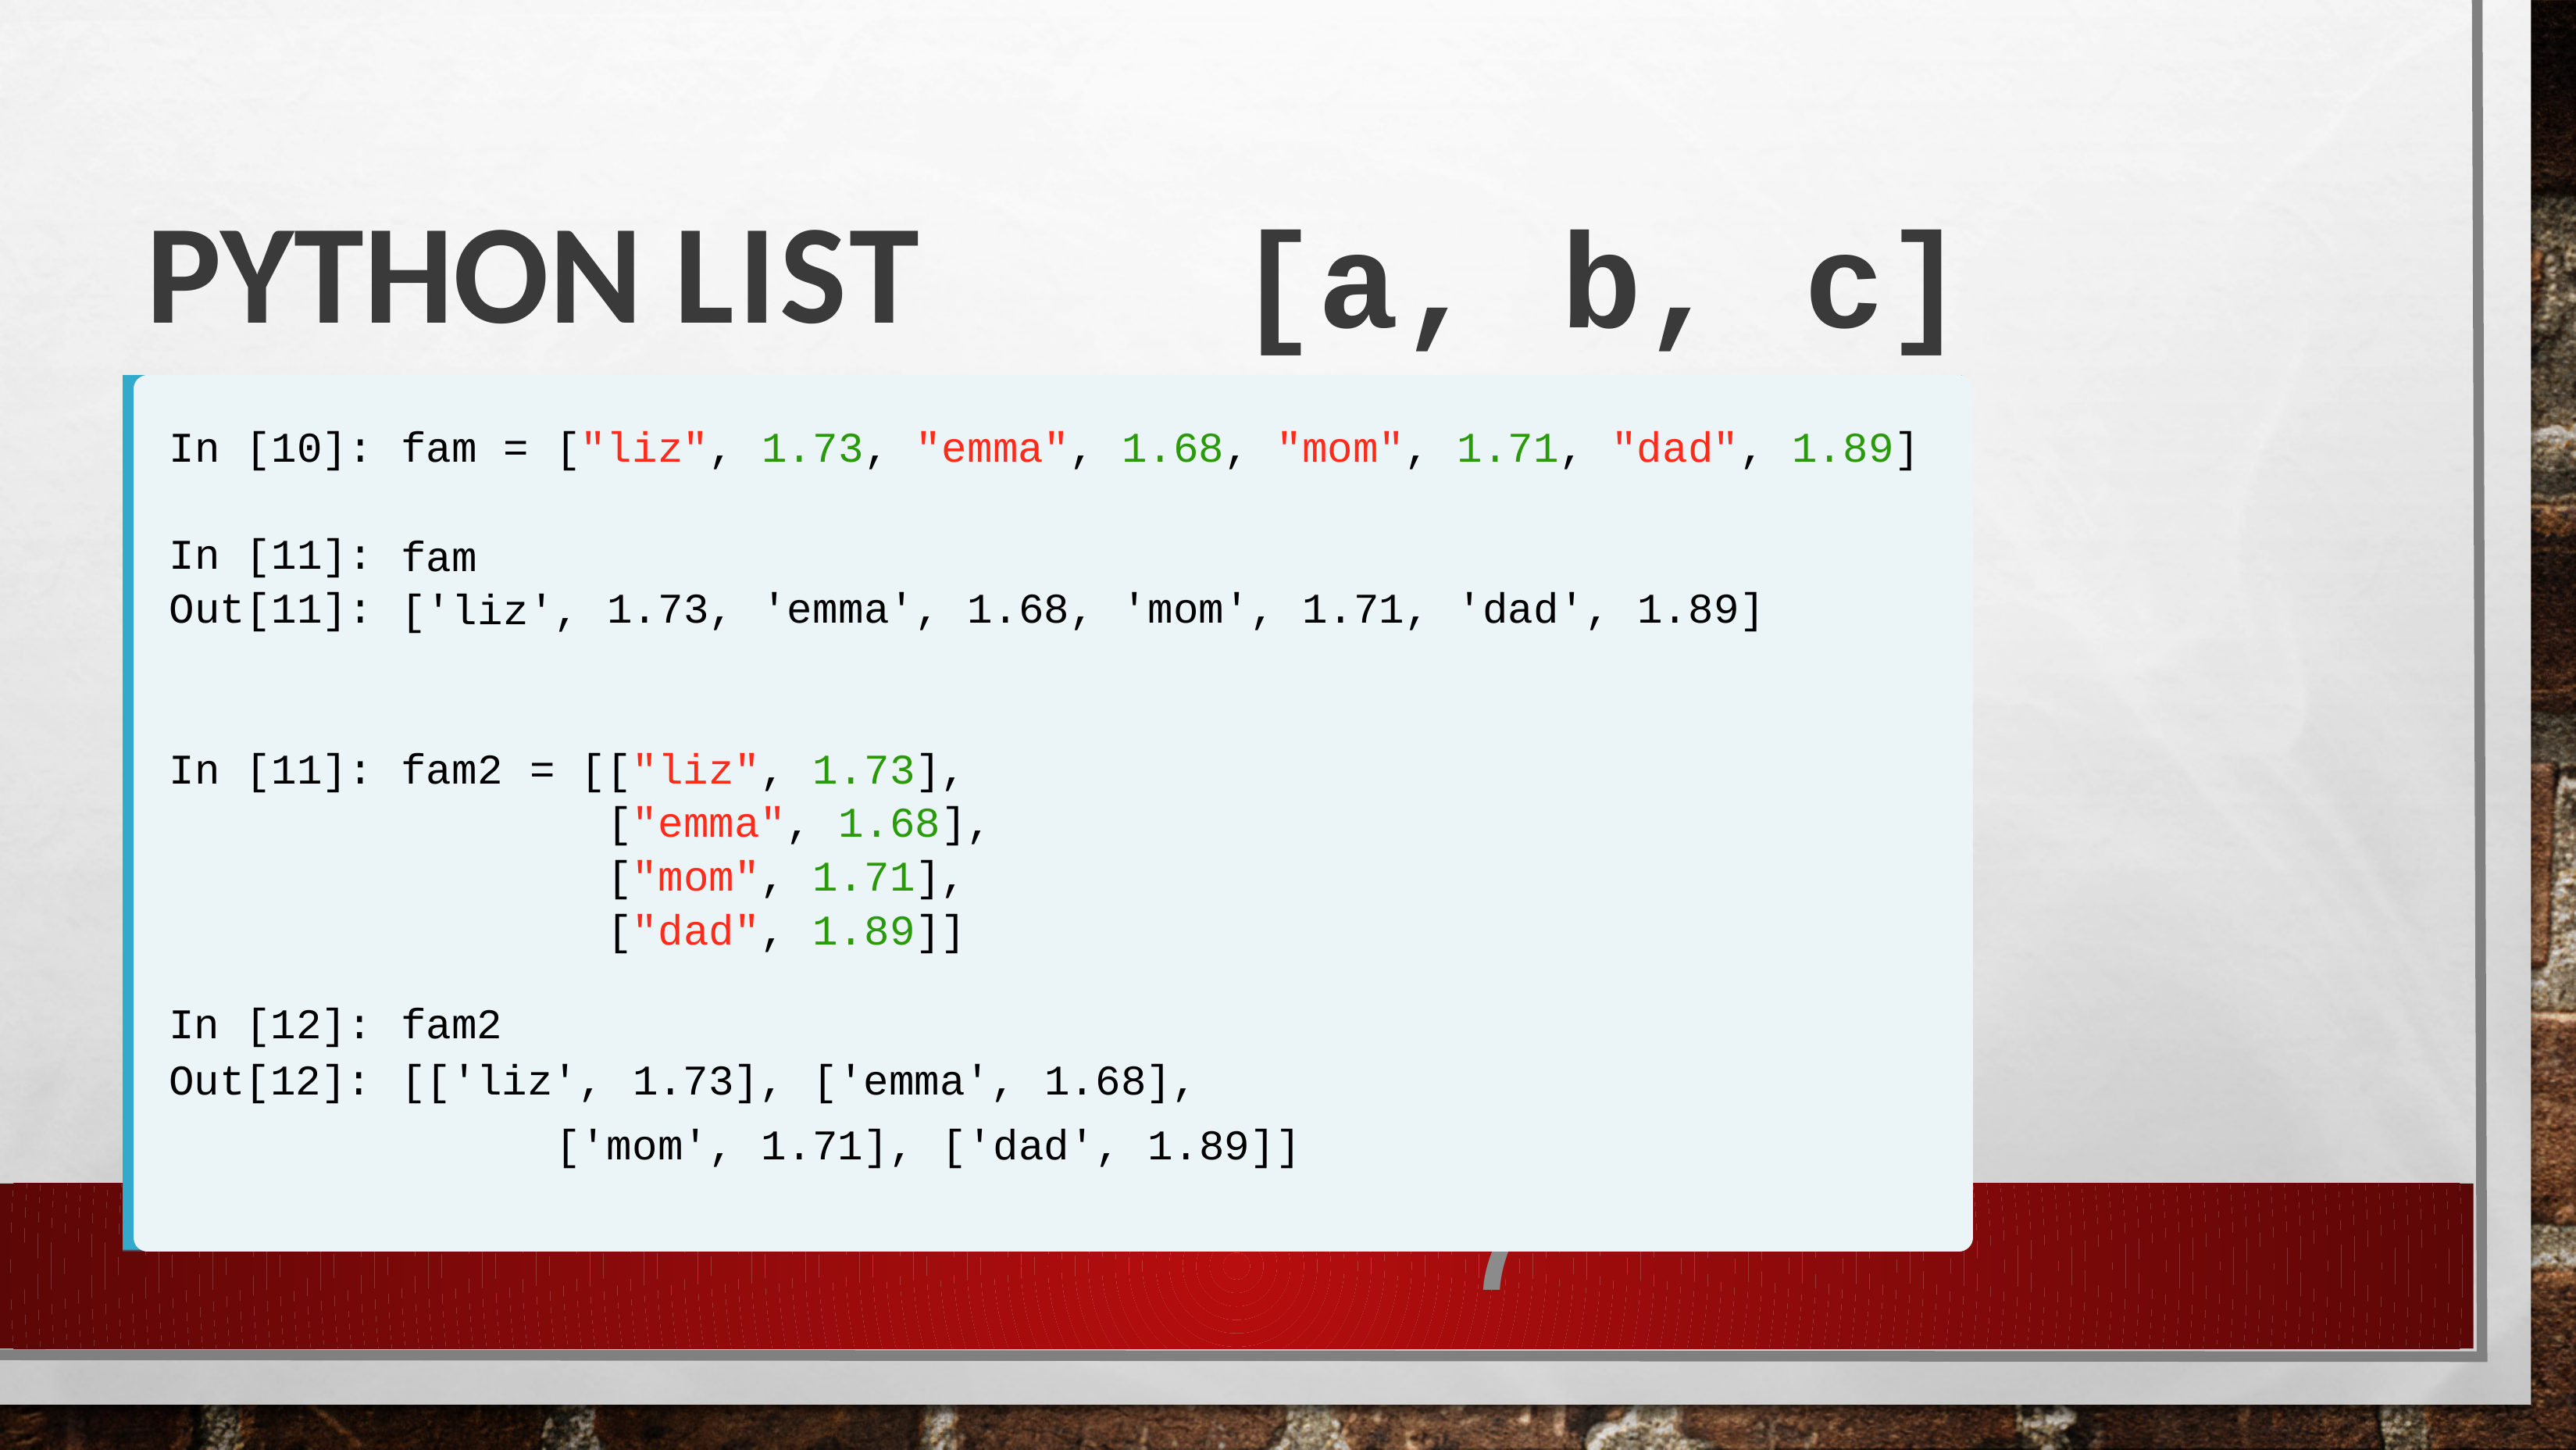

# Python List
[a, b, c]

In [10]:
fam =
["liz",
1.73,
"emma",
1.68,
"mom",
1.71,
"dad",
1.89]
In [11]:
Out[11]:
fam ['liz',
1.73,
'emma',
1.68,
'mom',
1.71,
'dad',
1.89]
In [11]:
fam2
= [["liz",
1.73],
["emma",
["mom",
["dad",
1.68],
1.71],
1.89]]
| In [12]: | fam2 |  |  |  |
| --- | --- | --- | --- | --- |
| Out[12]: | [['liz', | 1.73], | ['emma', | 1.68], |
['mom',
1.71],
['dad',
1.89]]
7